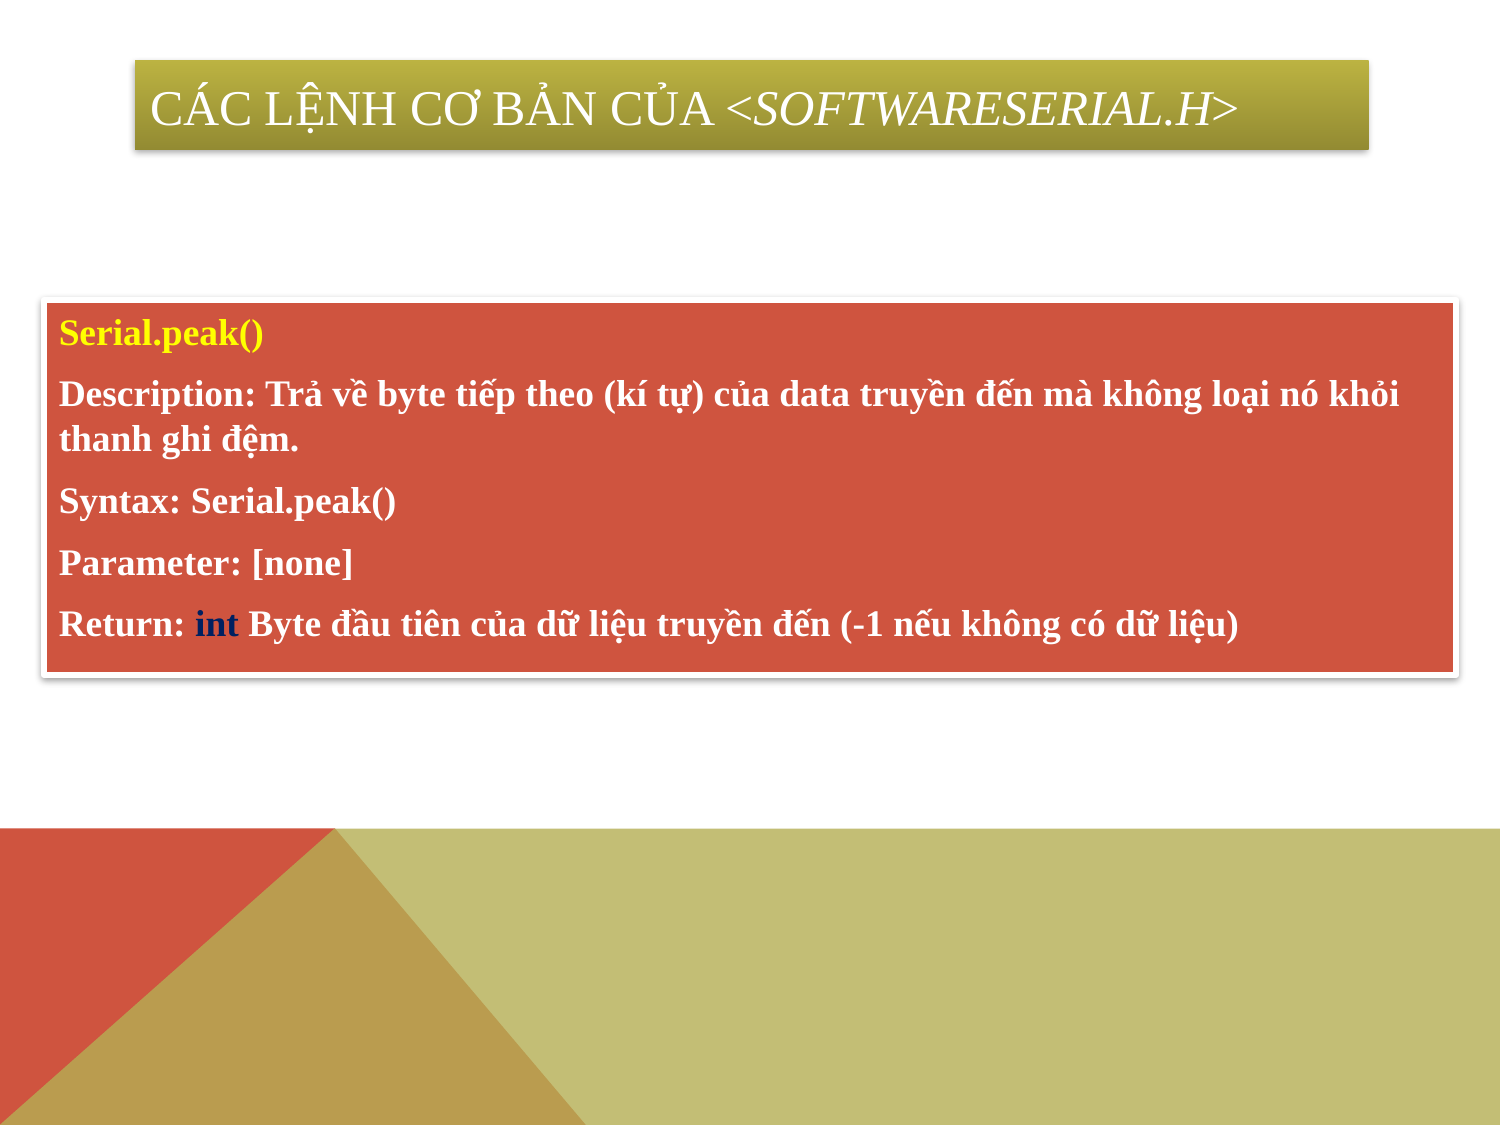

# Các Lệnh Cơ Bản Của <SofTwareSerial.h>
Serial.peak()
Description: Trả về byte tiếp theo (kí tự) của data truyền đến mà không loại nó khỏi thanh ghi đệm.
Syntax: Serial.peak()
Parameter: [none]
Return: int Byte đầu tiên của dữ liệu truyền đến (-1 nếu không có dữ liệu)